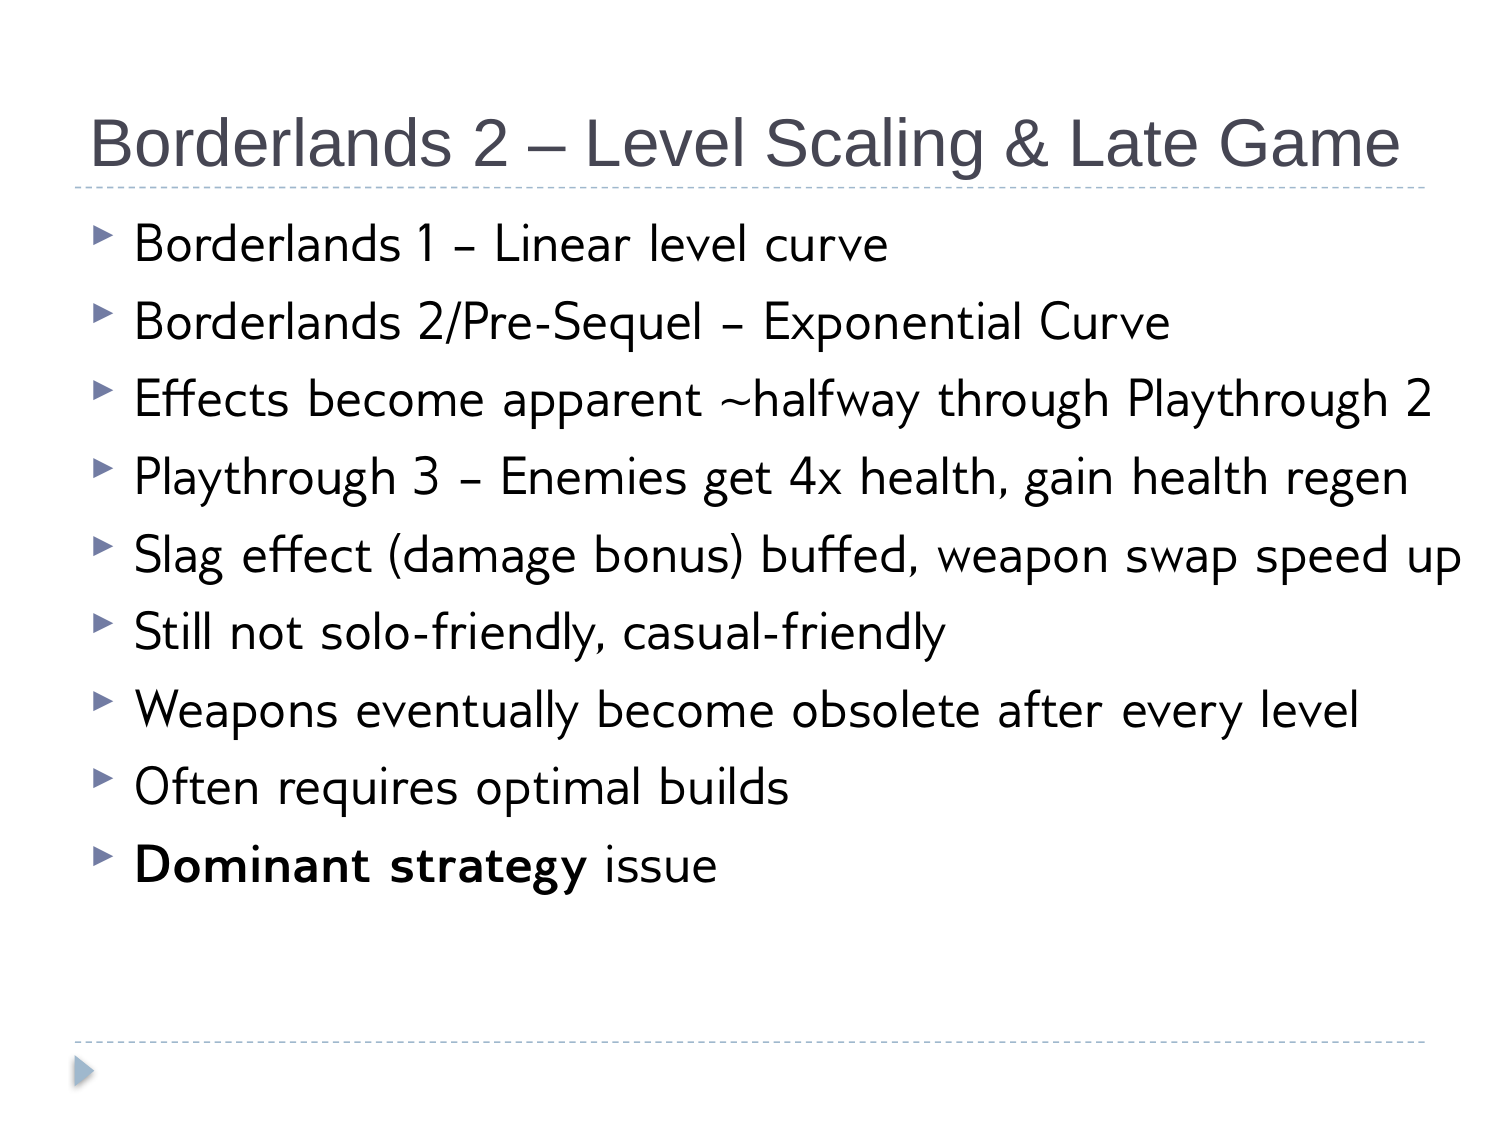

# Borderlands 2 – Level Scaling & Late Game
Borderlands 1 – Linear level curve
Borderlands 2/Pre-Sequel – Exponential Curve
Effects become apparent ~halfway through Playthrough 2
Playthrough 3 – Enemies get 4x health, gain health regen
Slag effect (damage bonus) buffed, weapon swap speed up
Still not solo-friendly, casual-friendly
Weapons eventually become obsolete after every level
Often requires optimal builds
Dominant strategy issue